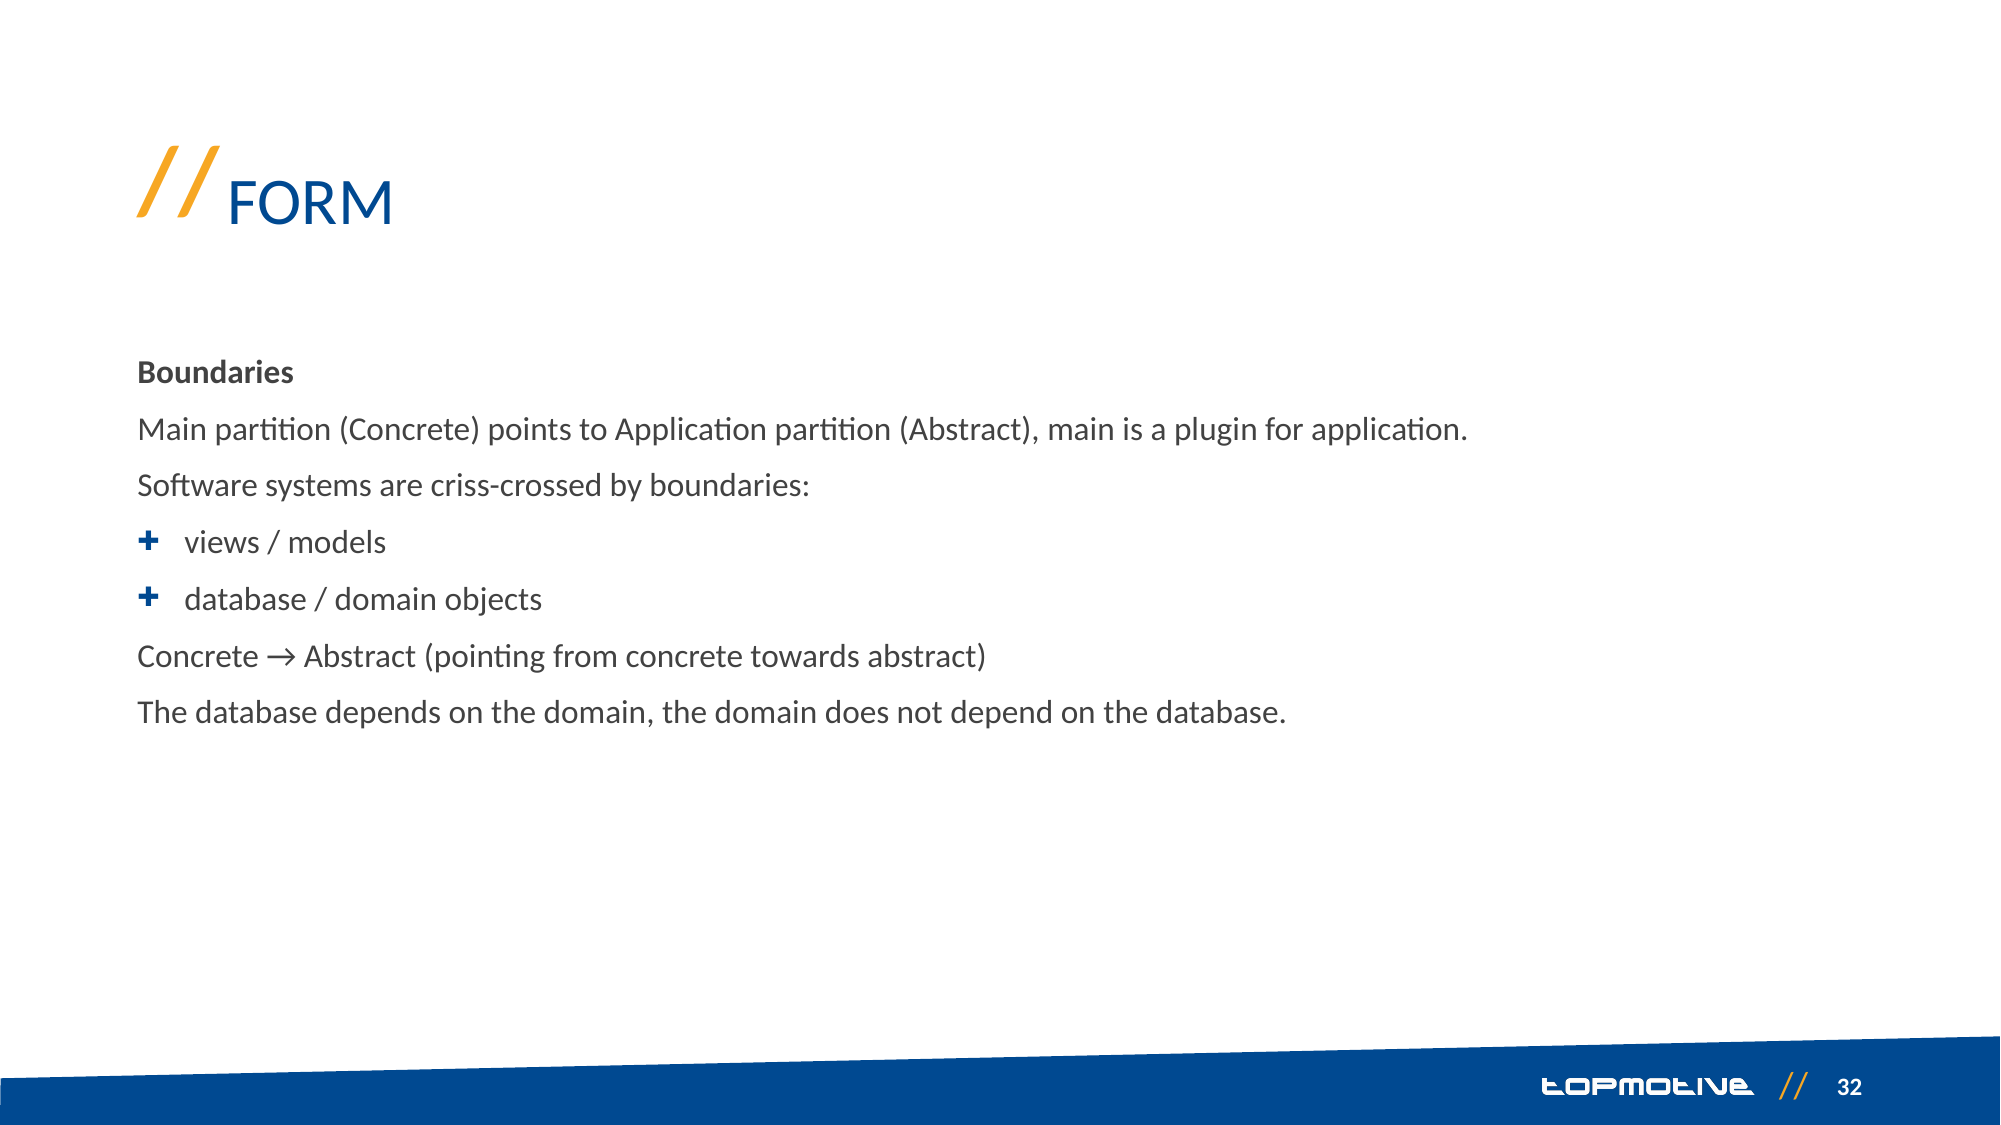

# Form
Boundaries
Main partition (Concrete) points to Application partition (Abstract), main is a plugin for application.
Software systems are criss-crossed by boundaries:
views / models
database / domain objects
Concrete → Abstract (pointing from concrete towards abstract)
The database depends on the domain, the domain does not depend on the database.
32